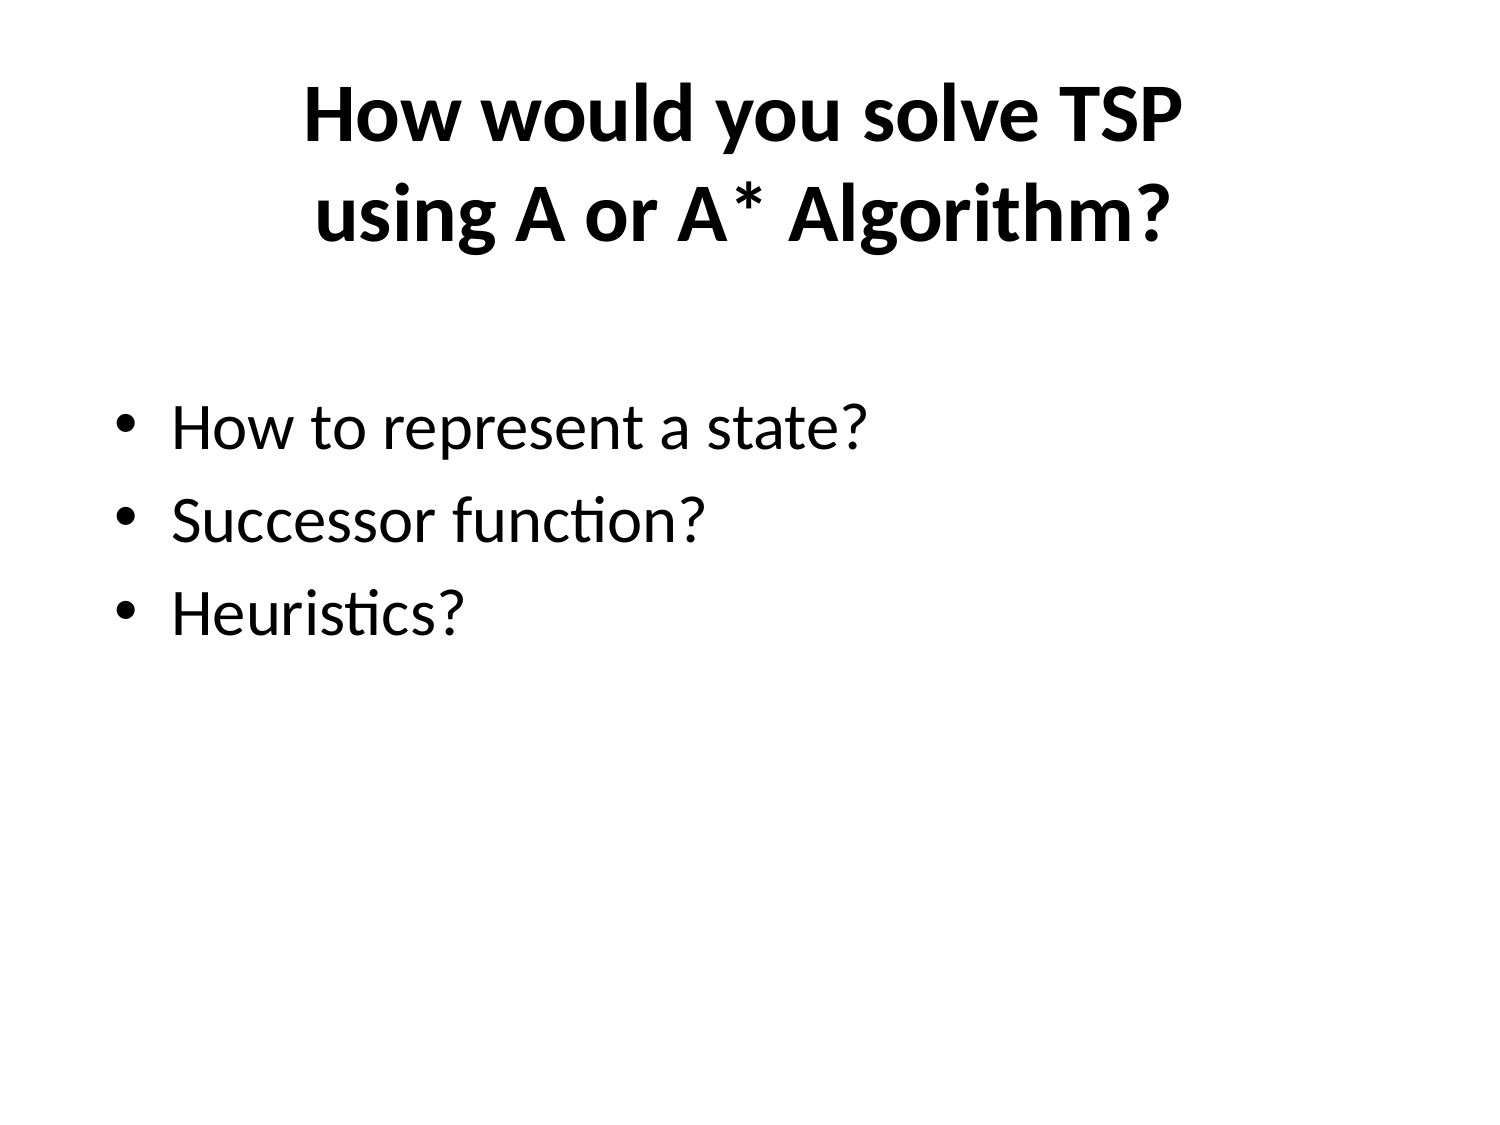

# How would you solve TSP using A or A* Algorithm?
How to represent a state?
Successor function?
Heuristics?